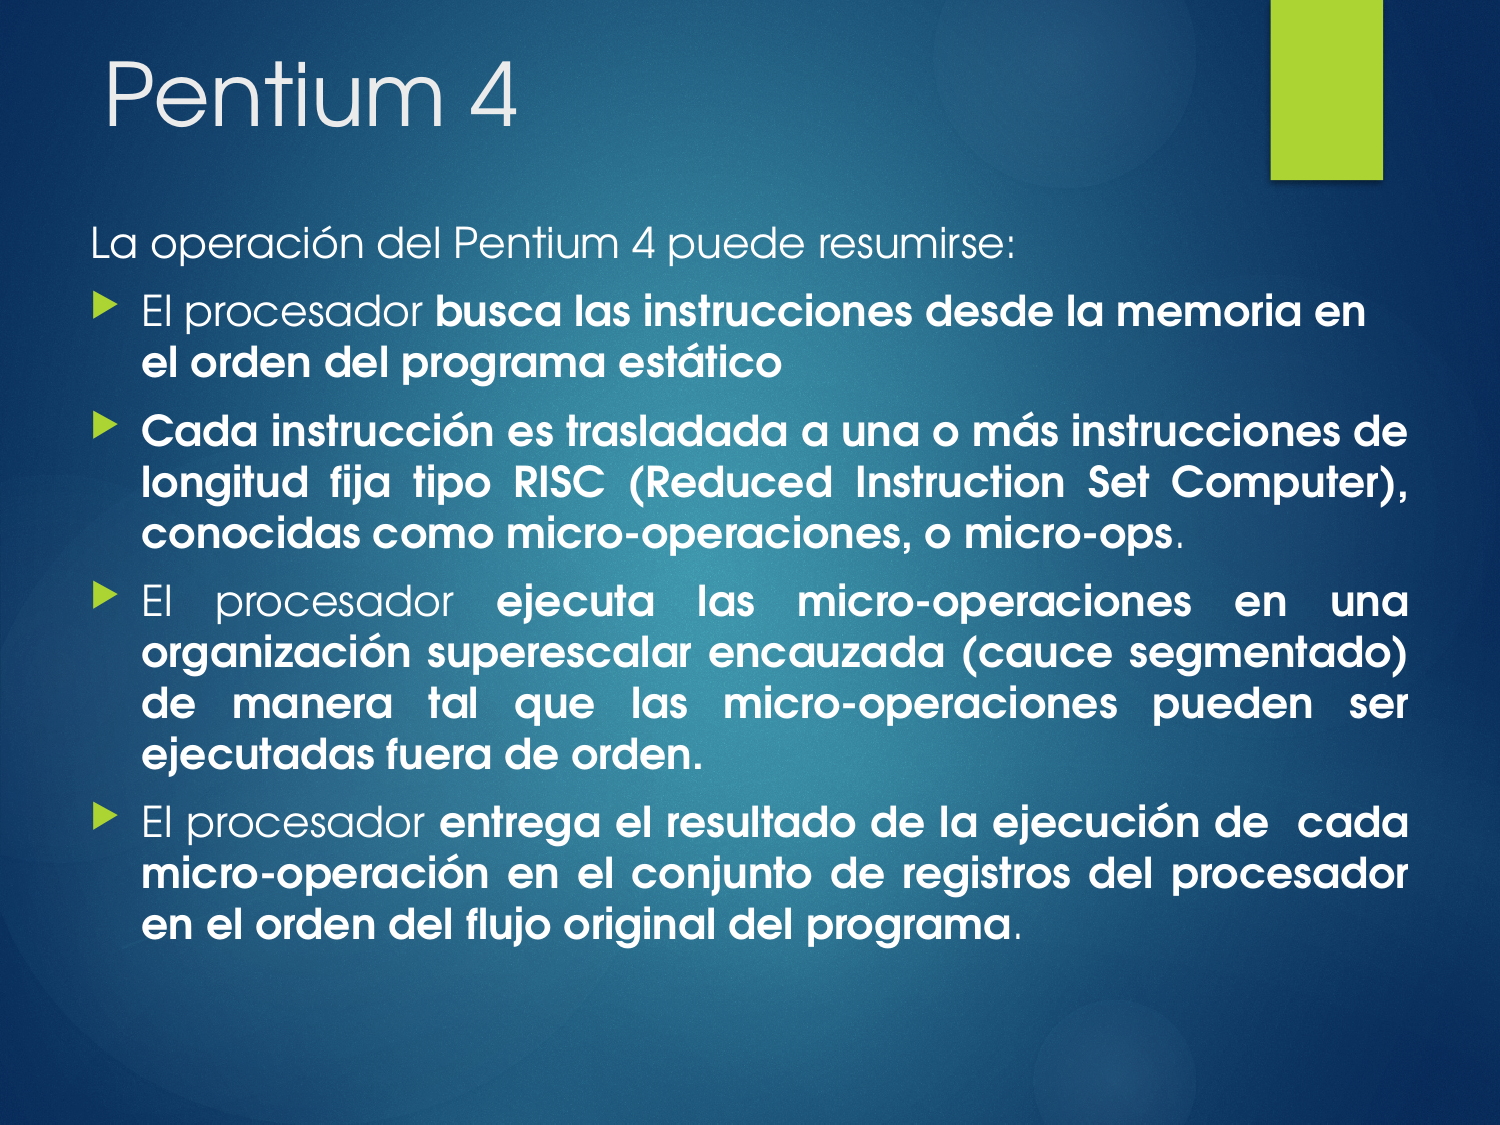

# Pentium 4
La operación del Pentium 4 puede resumirse:
El procesador busca las instrucciones desde la memoria en el orden del programa estático
Cada instrucción es trasladada a una o más instrucciones de longitud fija tipo RISC (Reduced Instruction Set Computer), conocidas como micro-operaciones, o micro-ops.
El procesador ejecuta las micro-operaciones en una organización superescalar encauzada (cauce segmentado) de manera tal que las micro-operaciones pueden ser ejecutadas fuera de orden.
El procesador entrega el resultado de la ejecución de  cada micro-operación en el conjunto de registros del procesador en el orden del flujo original del programa.